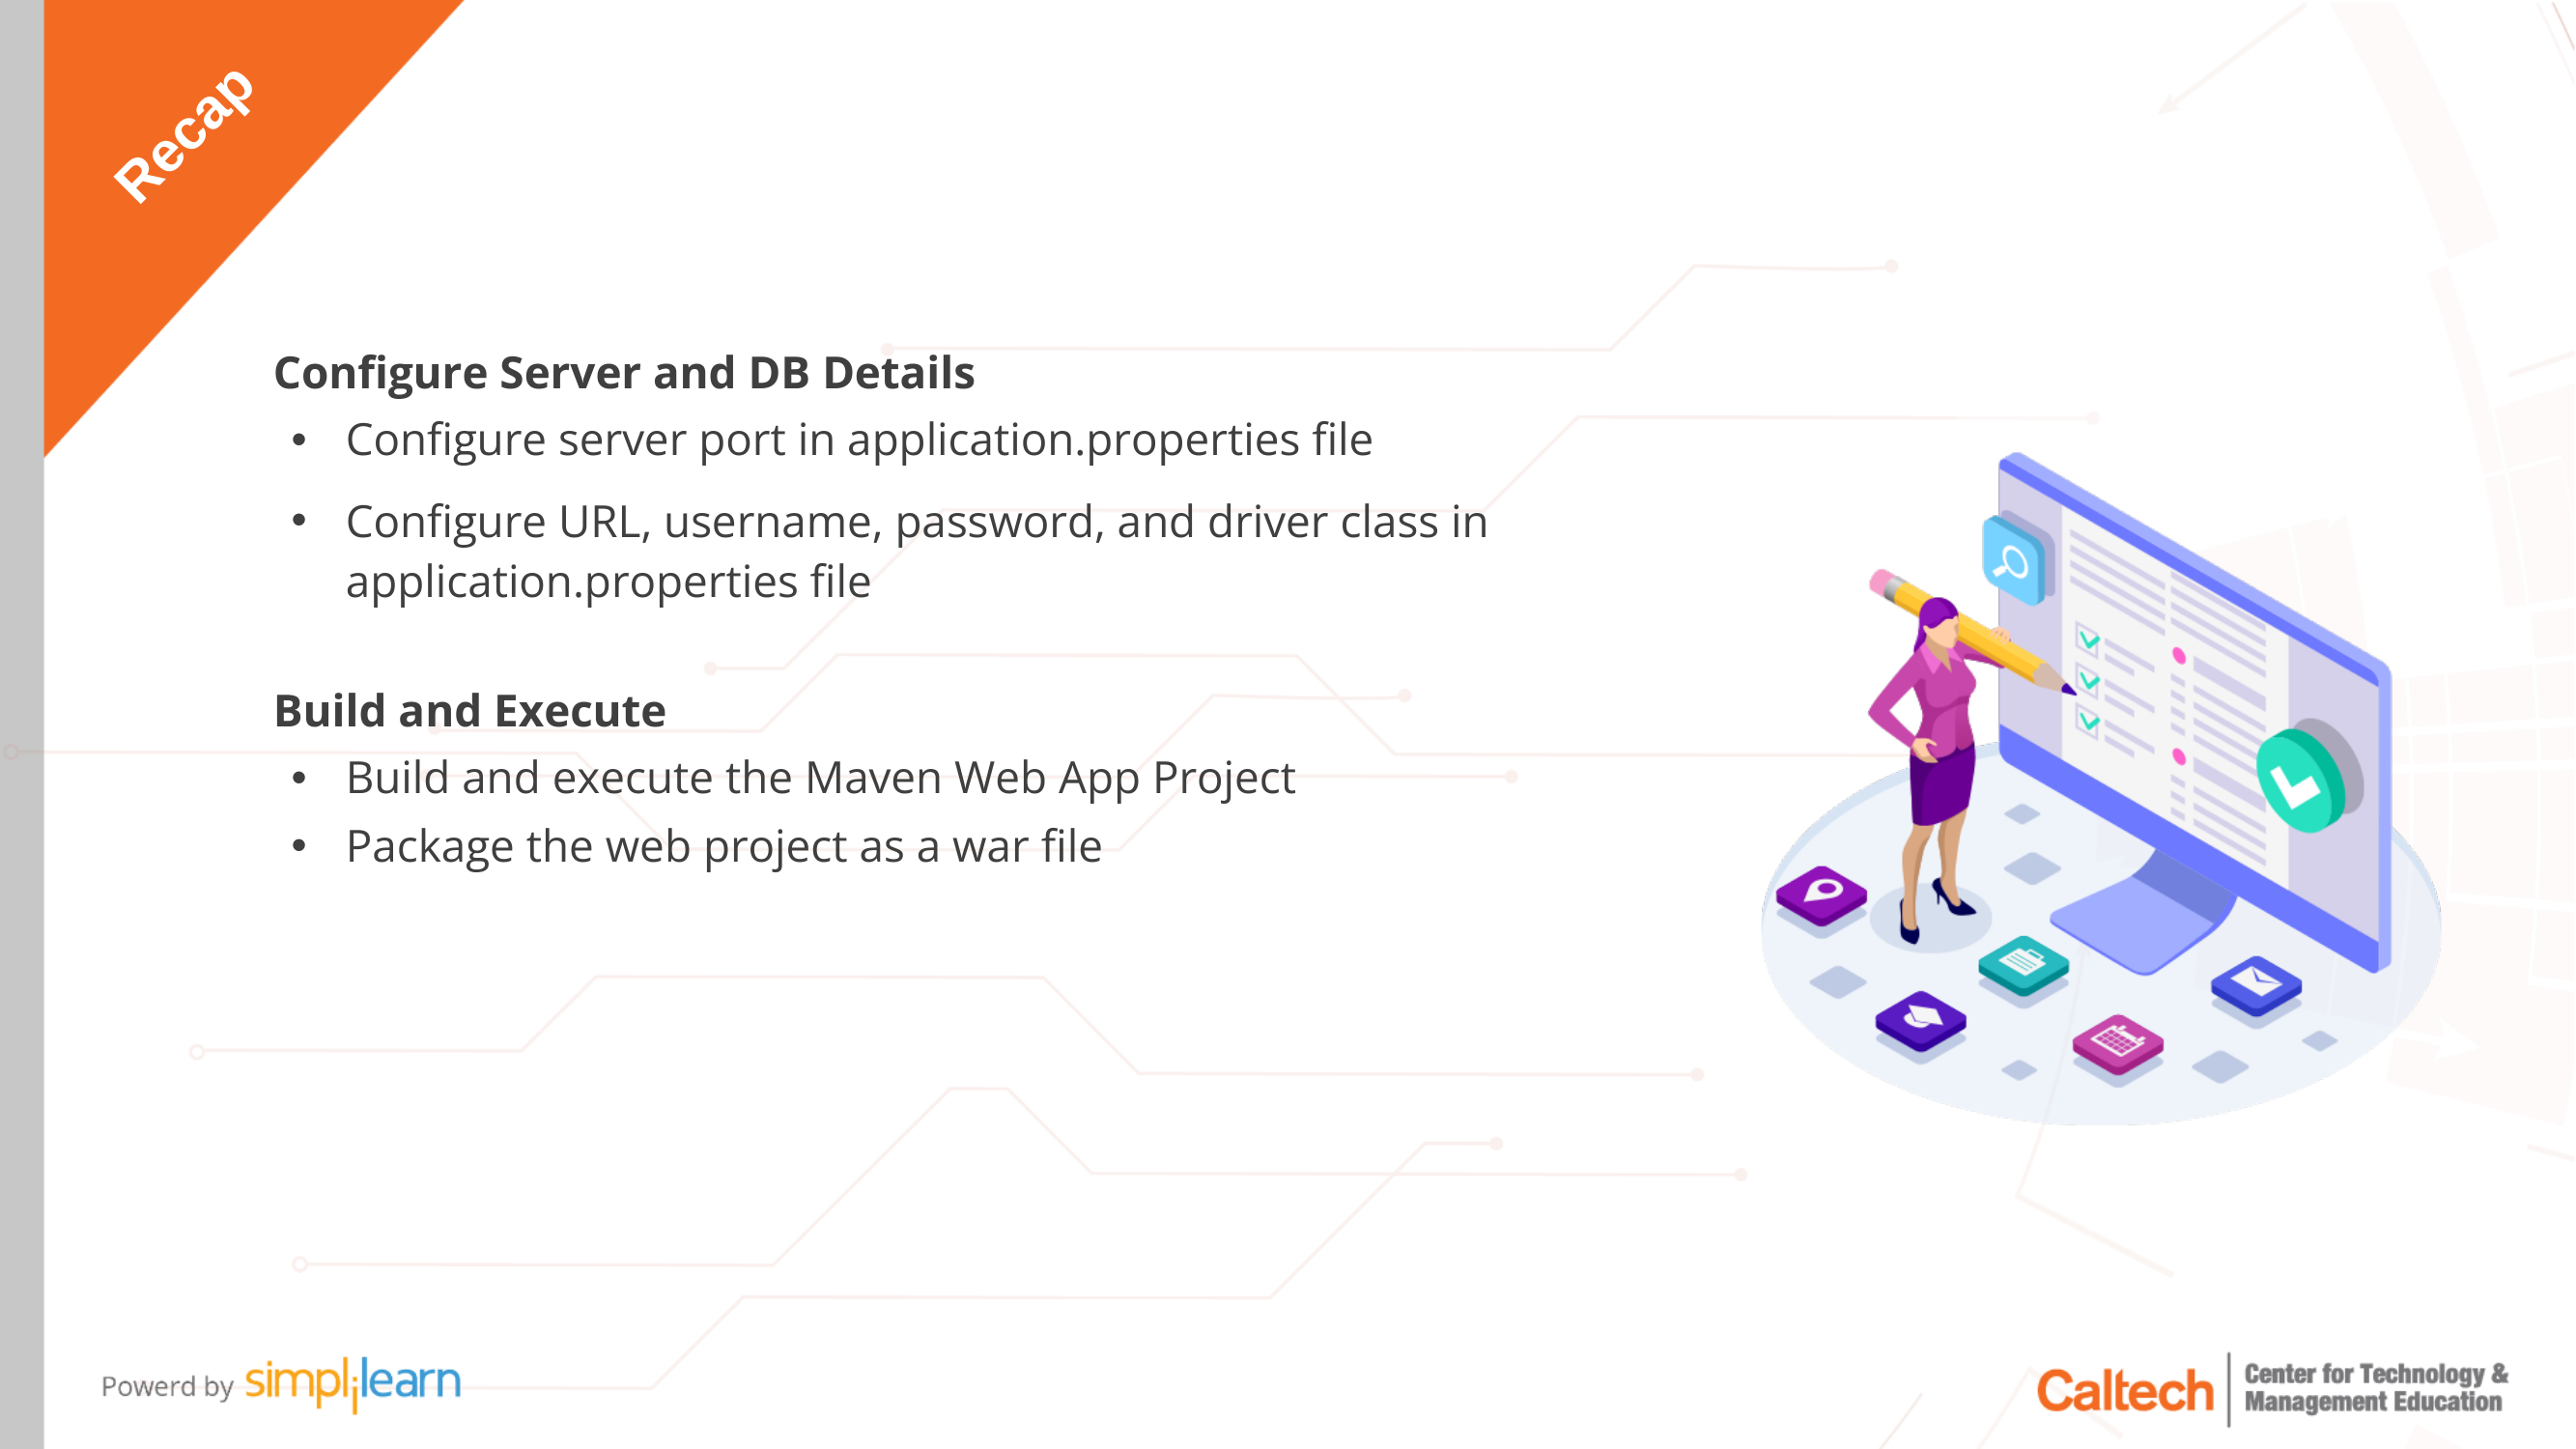

Configure Server and DB Details
Configure server port in application.properties file
Configure URL, username, password, and driver class in application.properties file

Build and Execute
Build and execute the Maven Web App Project
Package the web project as a war file